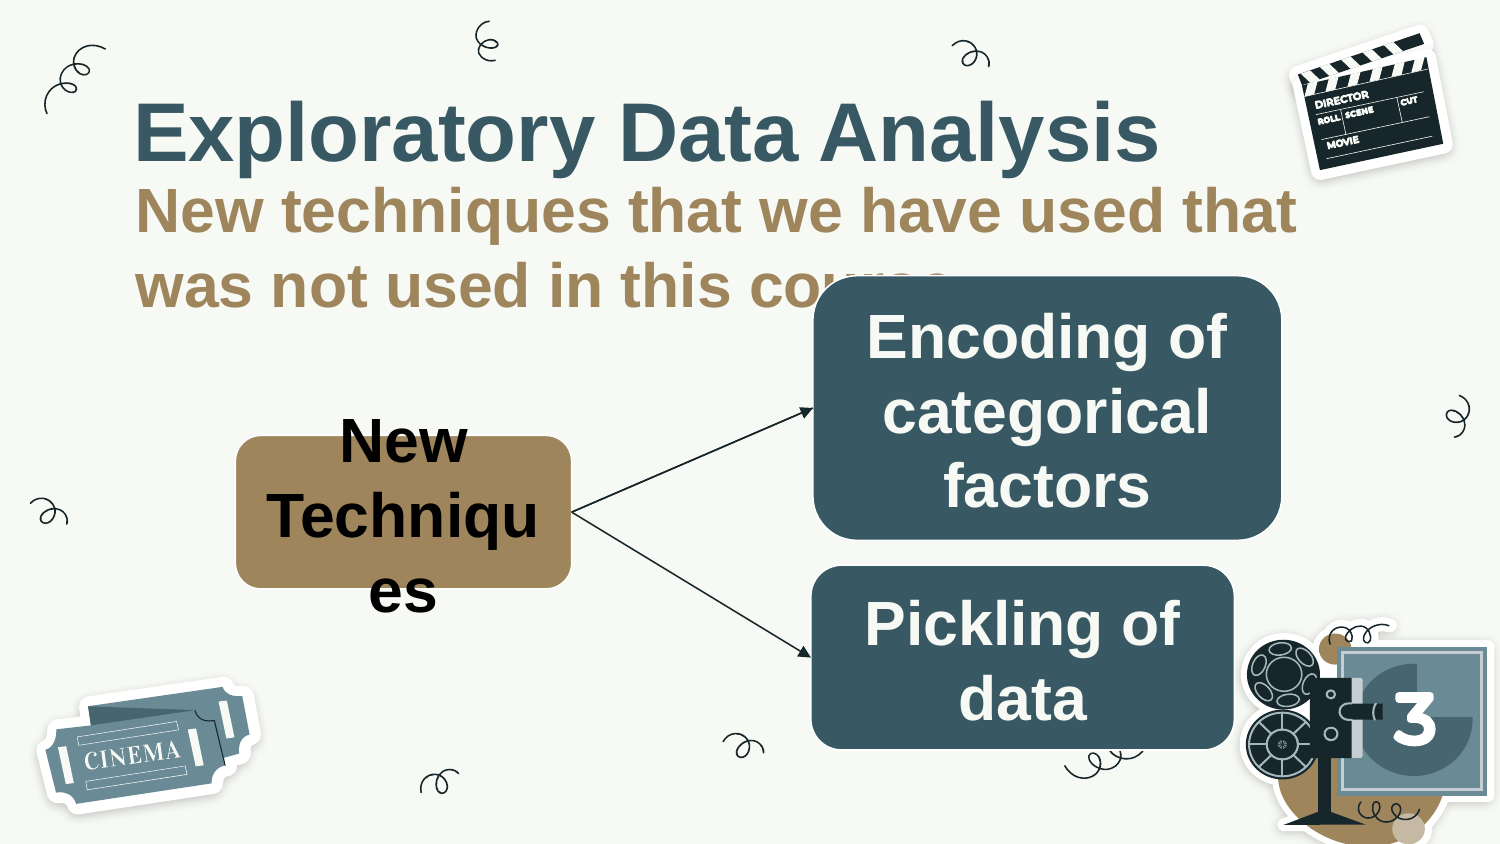

# Exploratory Data Analysis

New techniques that we have used that was not used in this course
Encoding of categorical factors
New Techniques
Pickling of data